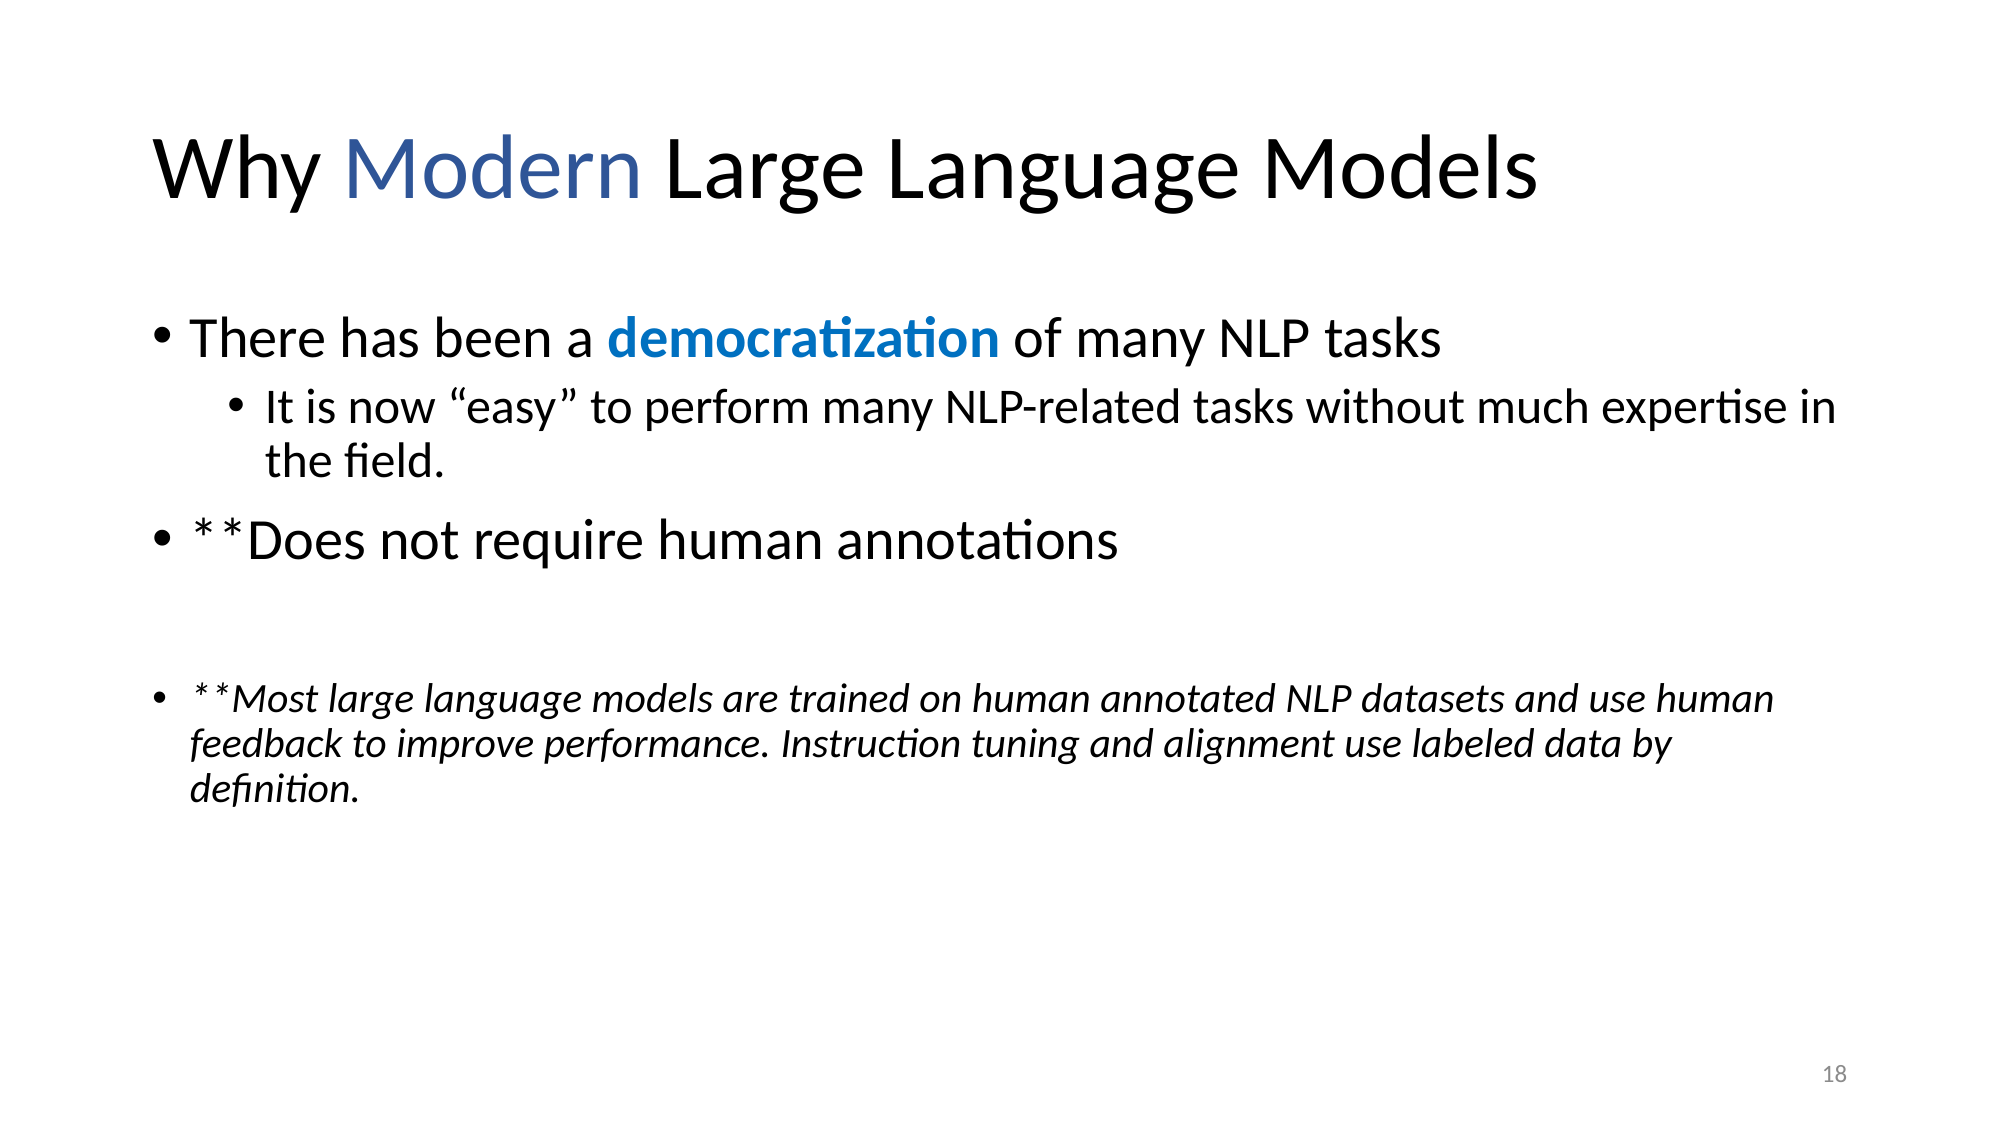

# Why Modern Large Language Models
There has been a democratization of many NLP tasks
It is now “easy” to perform many NLP-related tasks without much expertise in the field.
**Does not require human annotations

**Most large language models are trained on human annotated NLP datasets and use human feedback to improve performance. Instruction tuning and alignment use labeled data by definition.
18